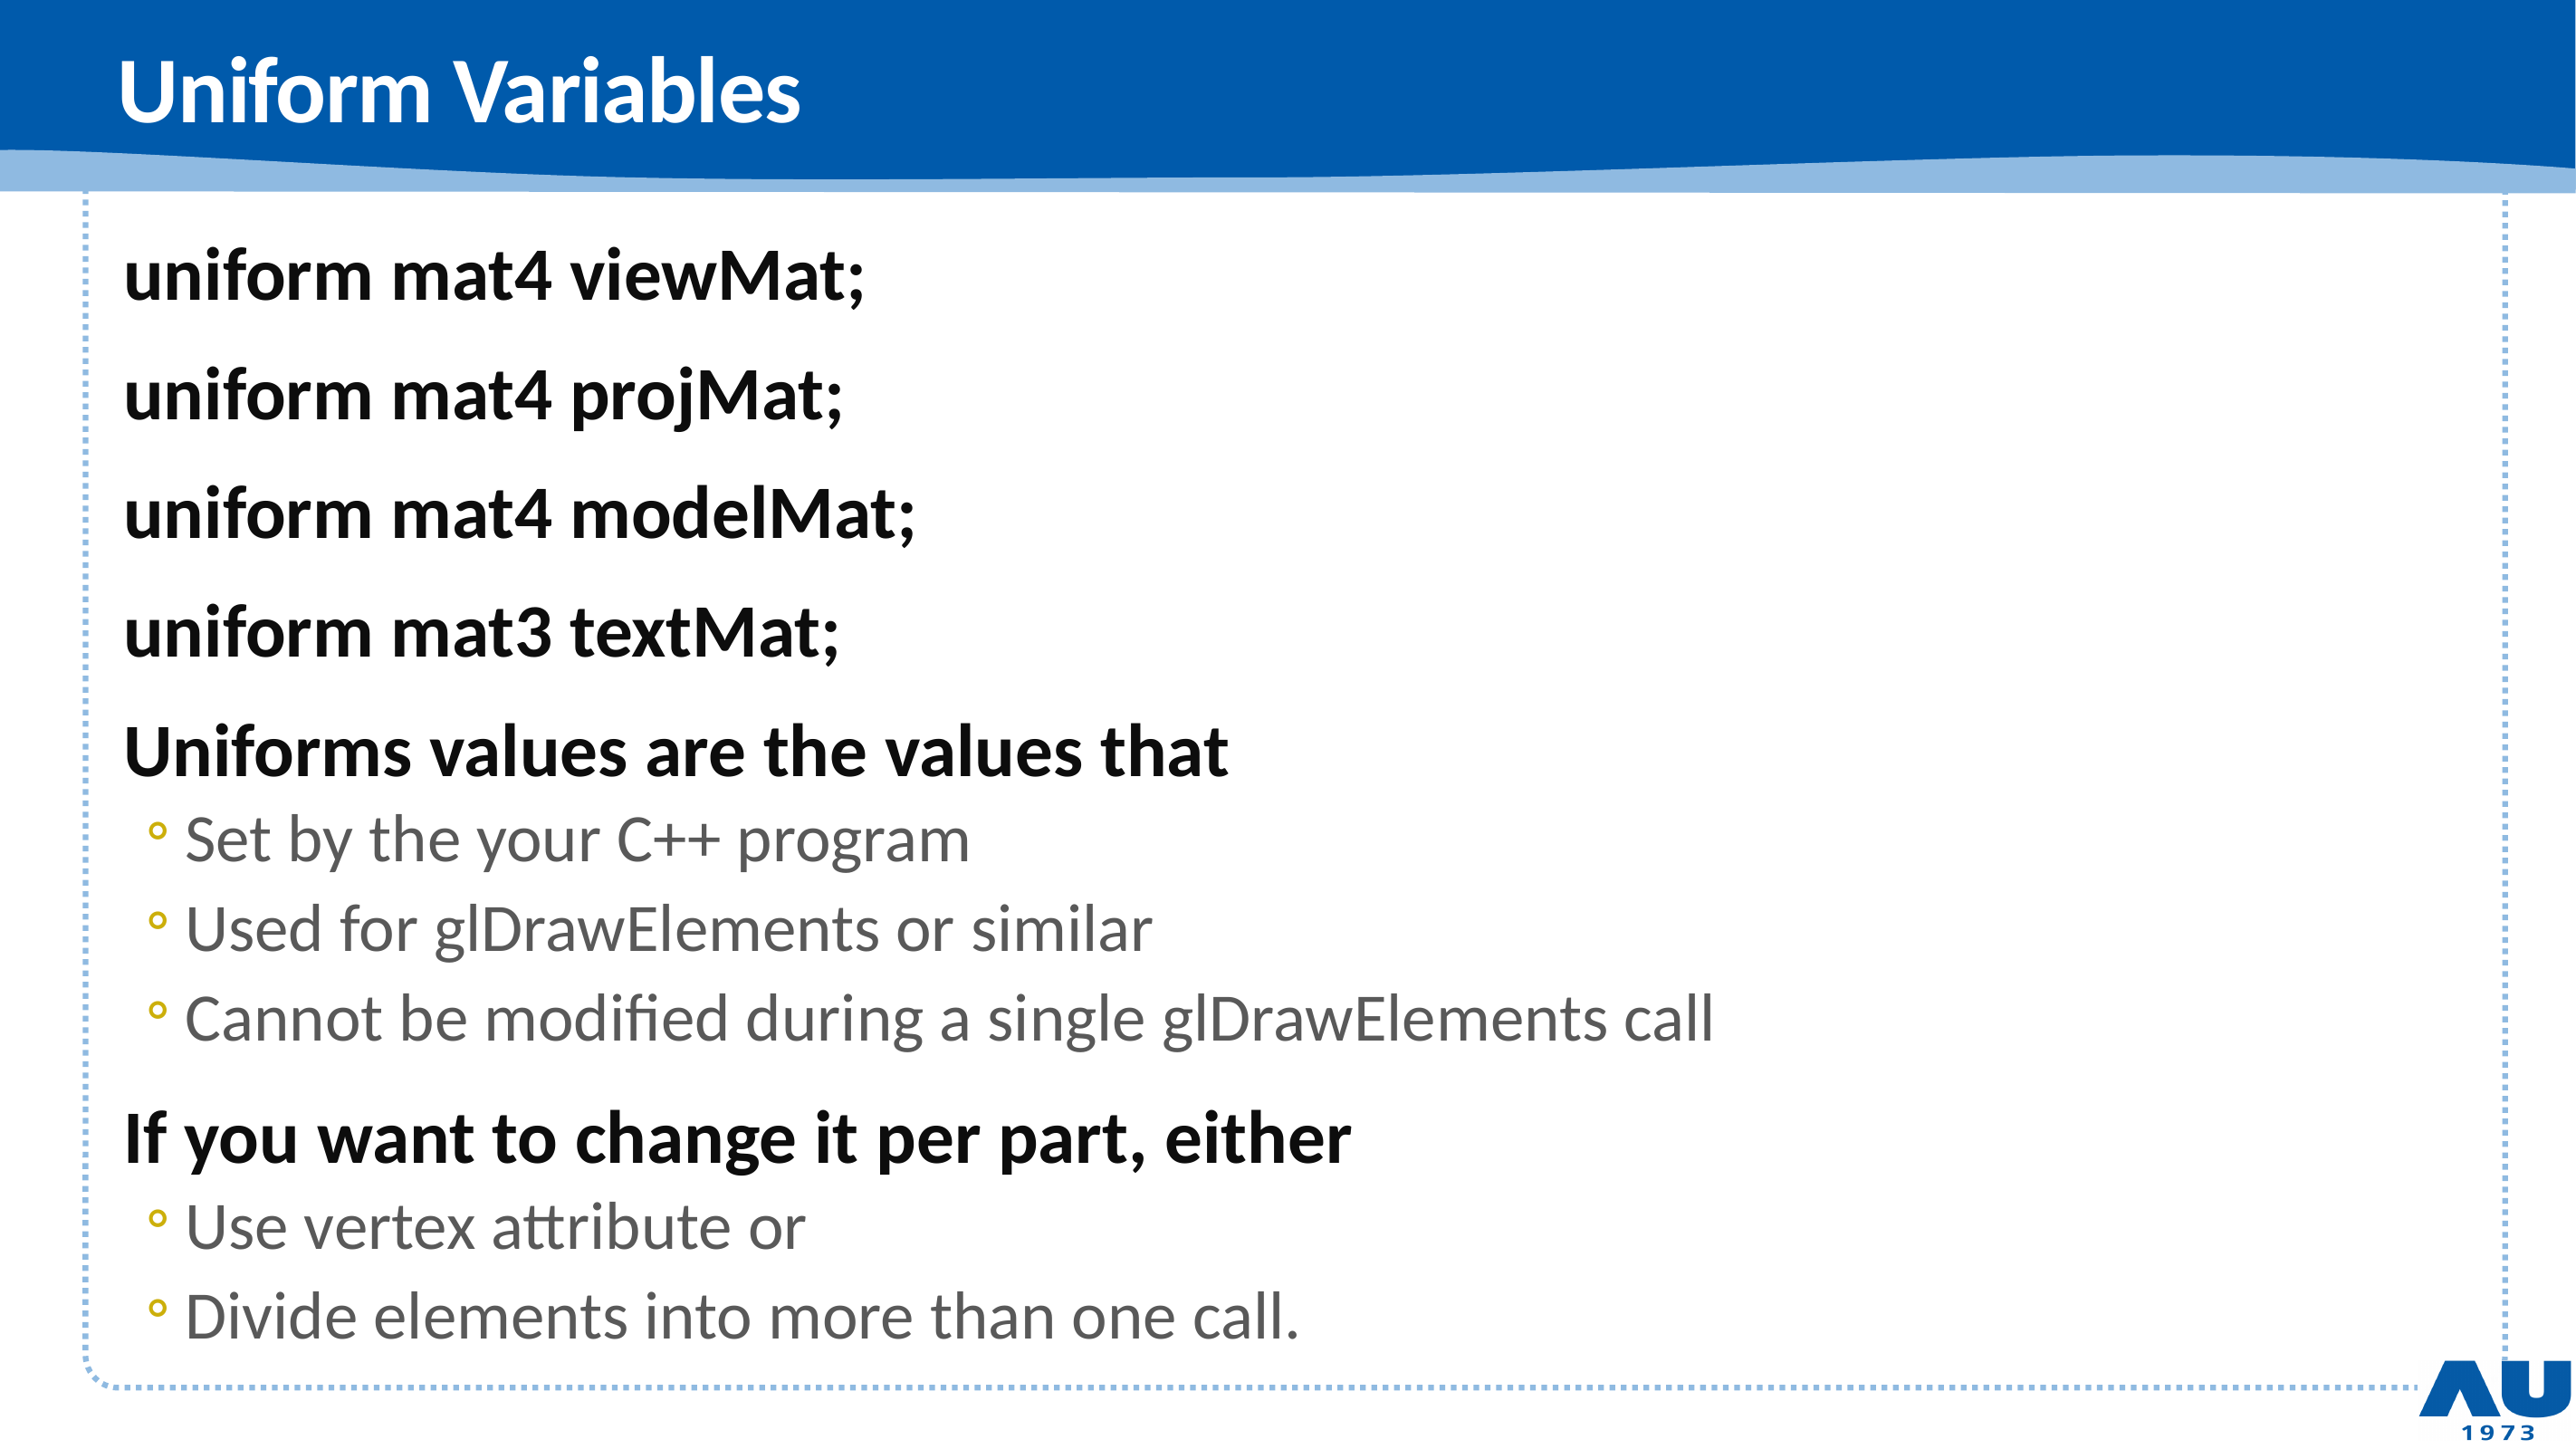

# Uniform Variables
uniform mat4 viewMat;
uniform mat4 projMat;
uniform mat4 modelMat;
uniform mat3 textMat;
Uniforms values are the values that
Set by the your C++ program
Used for glDrawElements or similar
Cannot be modified during a single glDrawElements call
If you want to change it per part, either
Use vertex attribute or
Divide elements into more than one call.